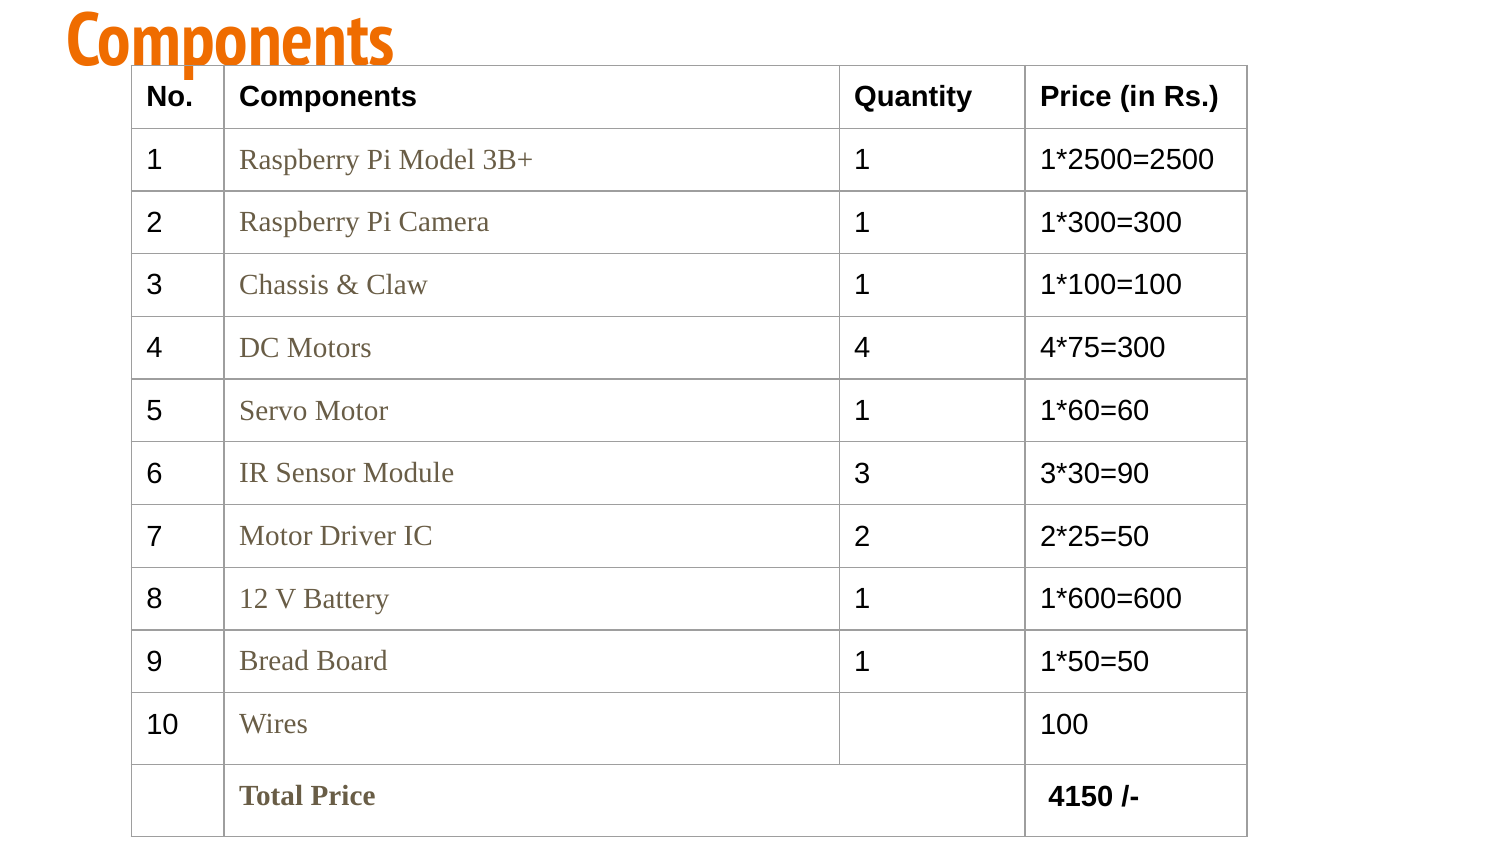

# Components
| No. | Components | Quantity | Price (in Rs.) |
| --- | --- | --- | --- |
| 1 | Raspberry Pi Model 3B+ | 1 | 1\*2500=2500 |
| 2 | Raspberry Pi Camera | 1 | 1\*300=300 |
| 3 | Chassis & Claw | 1 | 1\*100=100 |
| 4 | DC Motors | 4 | 4\*75=300 |
| 5 | Servo Motor | 1 | 1\*60=60 |
| 6 | IR Sensor Module | 3 | 3\*30=90 |
| 7 | Motor Driver IC | 2 | 2\*25=50 |
| 8 | 12 V Battery | 1 | 1\*600=600 |
| 9 | Bread Board | 1 | 1\*50=50 |
| 10 | Wires |  | 100 |
|  | Total Price |  | 4150 /- |